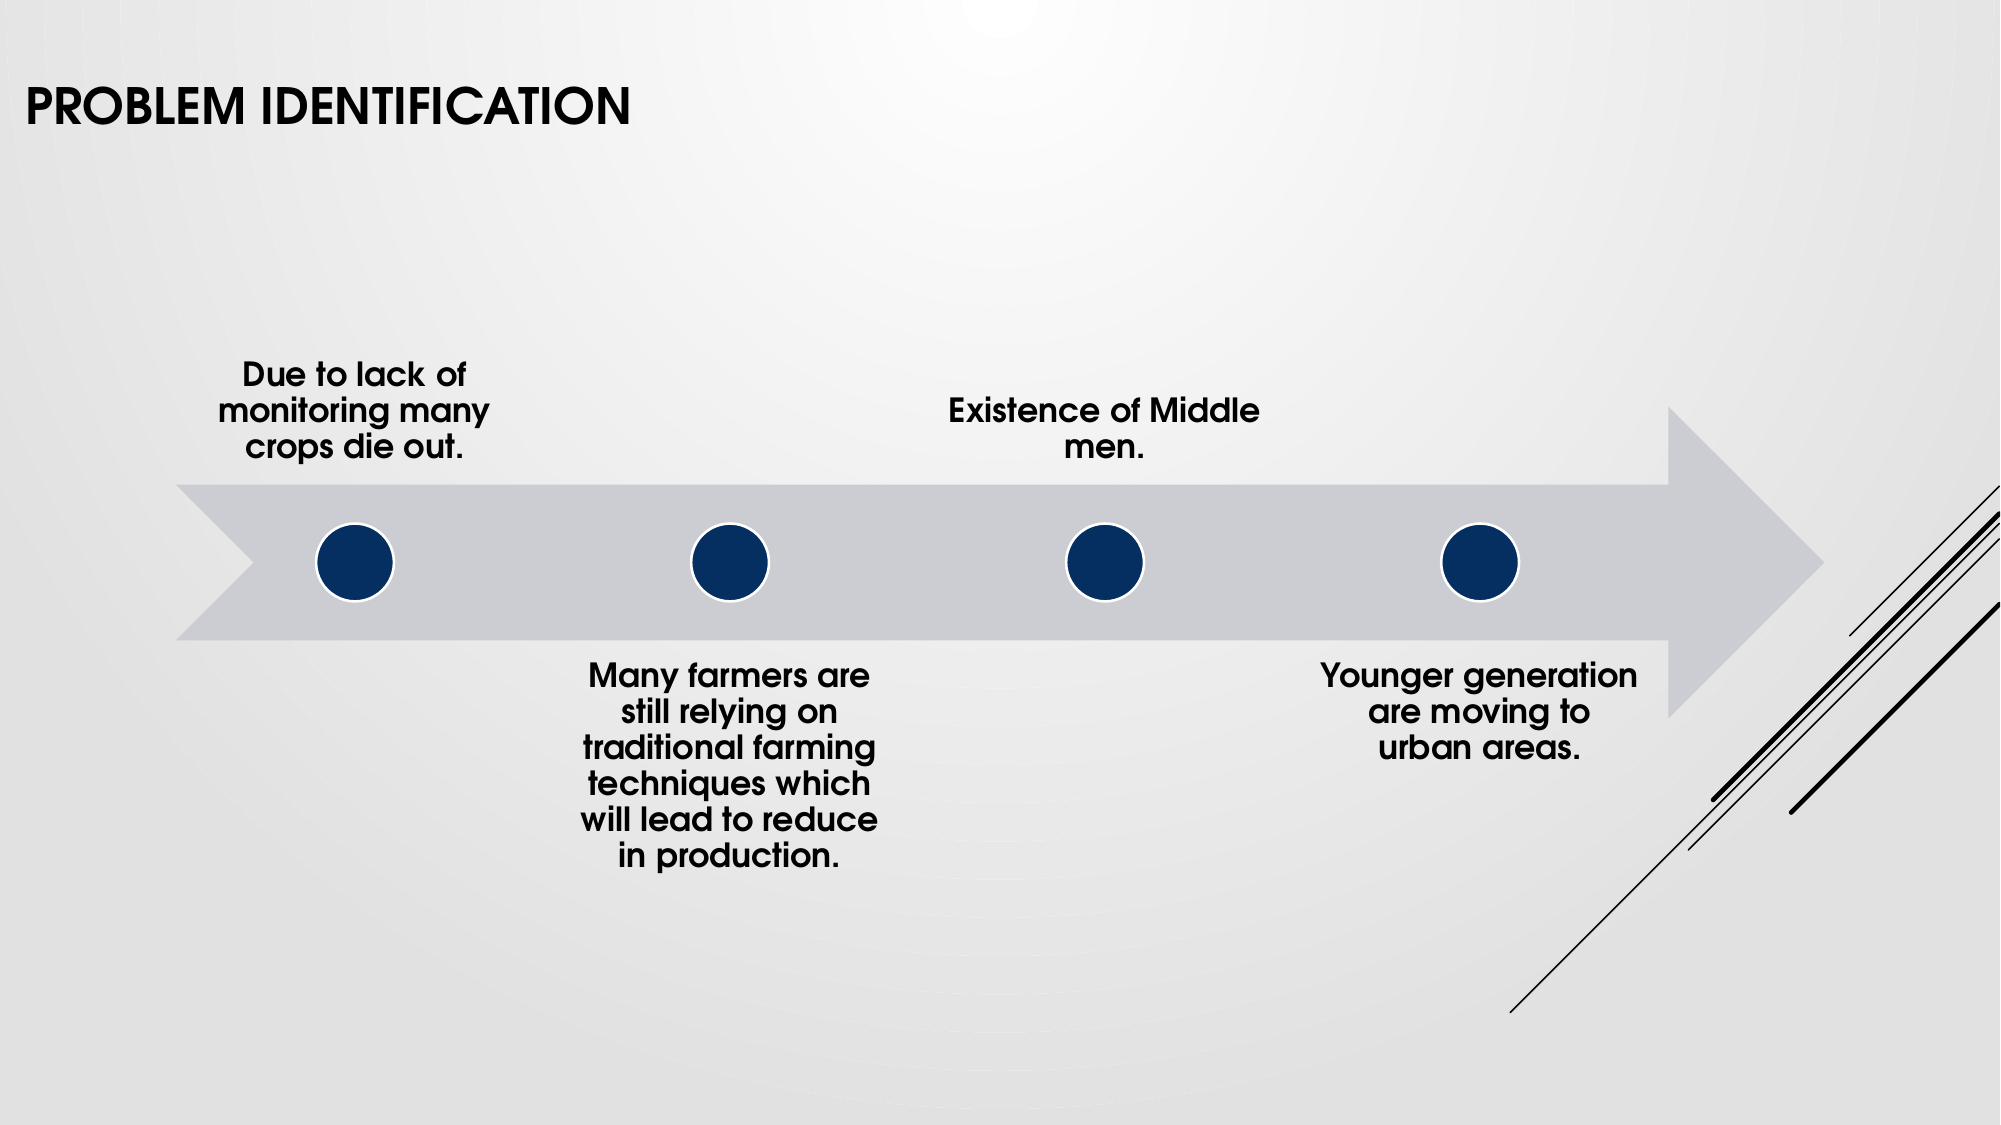

# PROBLEM IDENTIFICATION
Due to lack of monitoring many crops die out.
Many farmers are still relying on traditional farming techniques which will lead to reduce in production.
Existence of Middle men.
Younger generation are moving to urban areas.